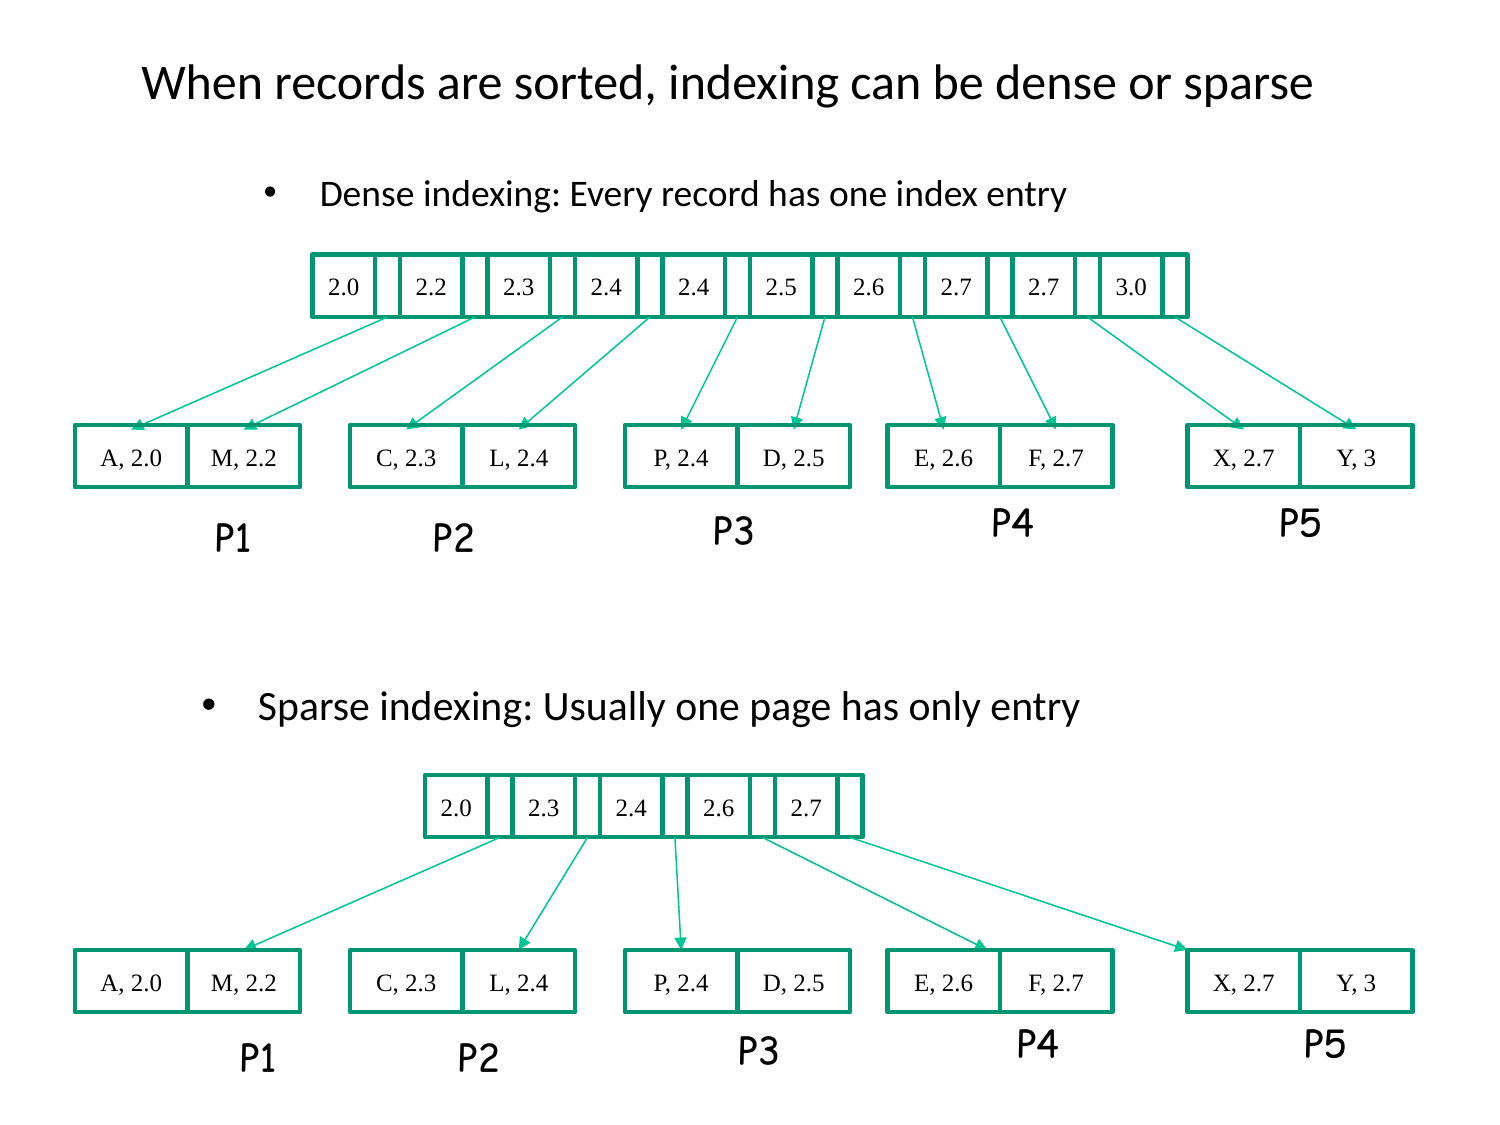

When records are sorted, indexing can be dense or sparse
Dense indexing: Every record has one index entry
2.0

2.2

2.3

2.4

2.4

2.5

2.6

2.7

2.7

3.0

A, 2.0
M, 2.2
C, 2.3
L, 2.4
P, 2.4
D, 2.5
E, 2.6
F, 2.7
X, 2.7
Y, 3
P4
P5
P3
P1
P2
Sparse indexing: Usually one page has only entry
2.0

2.3

2.4

2.6

2.7

A, 2.0
M, 2.2
C, 2.3
L, 2.4
P, 2.4
D, 2.5
E, 2.6
F, 2.7
X, 2.7
Y, 3
P4
P5
P3
P1
P2